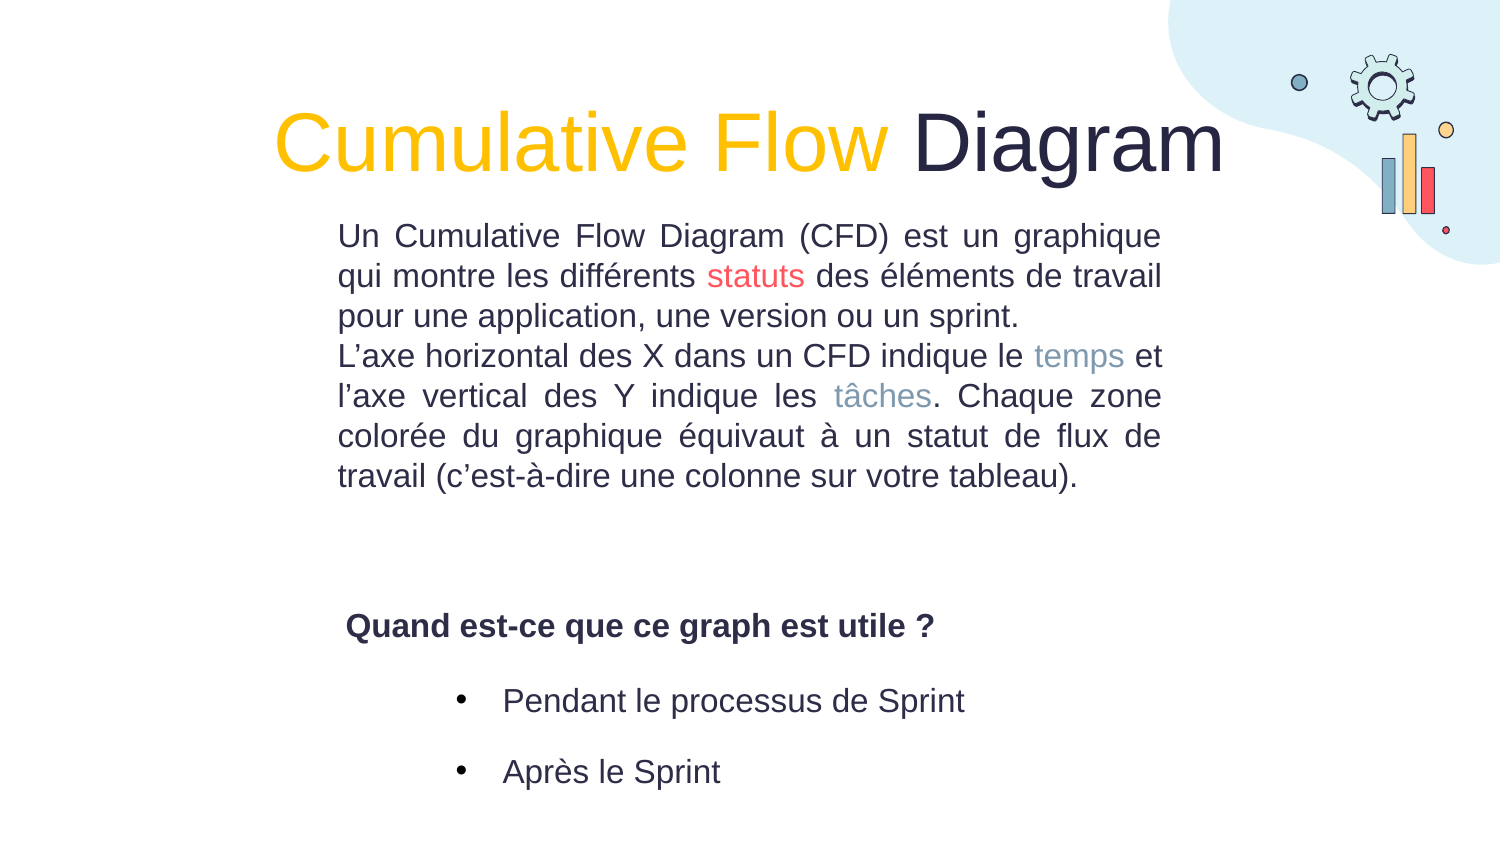

# Cumulative Flow Diagram
Un Cumulative Flow Diagram (CFD) est un graphique qui montre les différents statuts des éléments de travail pour une application, une version ou un sprint.
L’axe horizontal des X dans un CFD indique le temps et l’axe vertical des Y indique les tâches. Chaque zone colorée du graphique équivaut à un statut de flux de travail (c’est-à-dire une colonne sur votre tableau).
Quand est-ce que ce graph est utile ?

Pendant le processus de Sprint
Après le Sprint